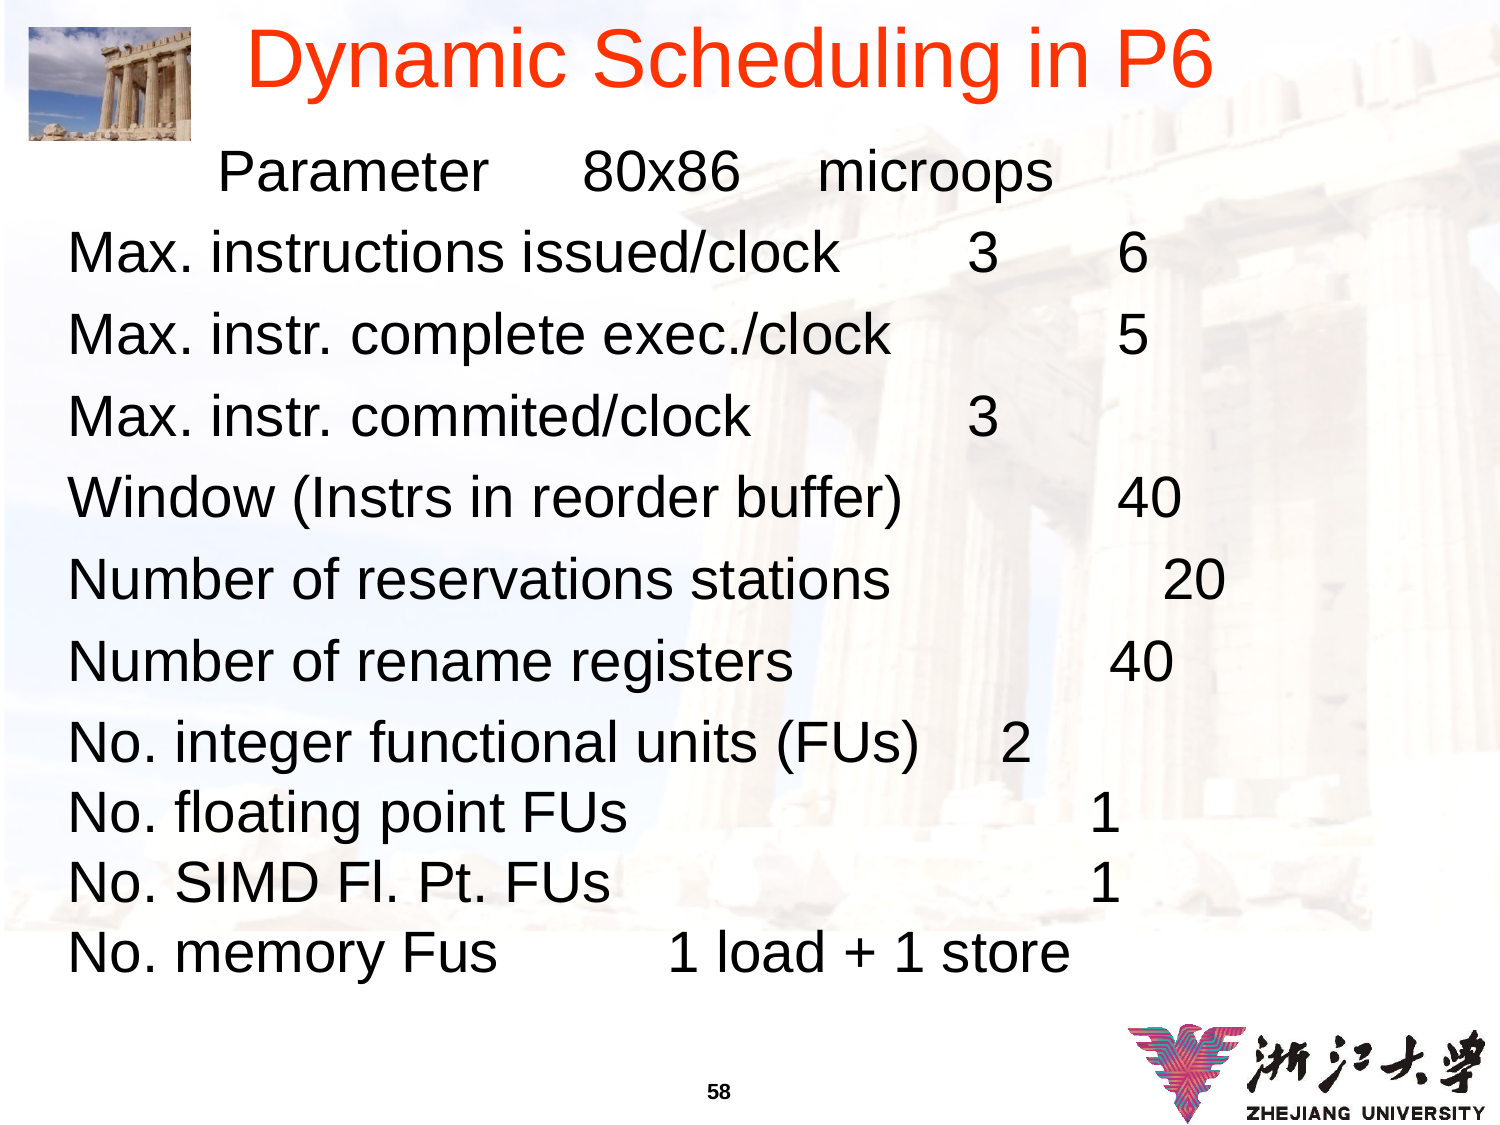

# Dynamic Scheduling in P6
	Parameter	    80x86	microops
Max. instructions issued/clock	3	6
Max. instr. complete exec./clock		5
Max. instr. commited/clock		3
Window (Instrs in reorder buffer)		40
Number of reservations stations	            20
Number of rename registers	                  40
No. integer functional units (FUs)	  2
No. floating point FUs	                          1
No. SIMD Fl. Pt. FUs	                          1
No. memory Fus		1 load + 1 store